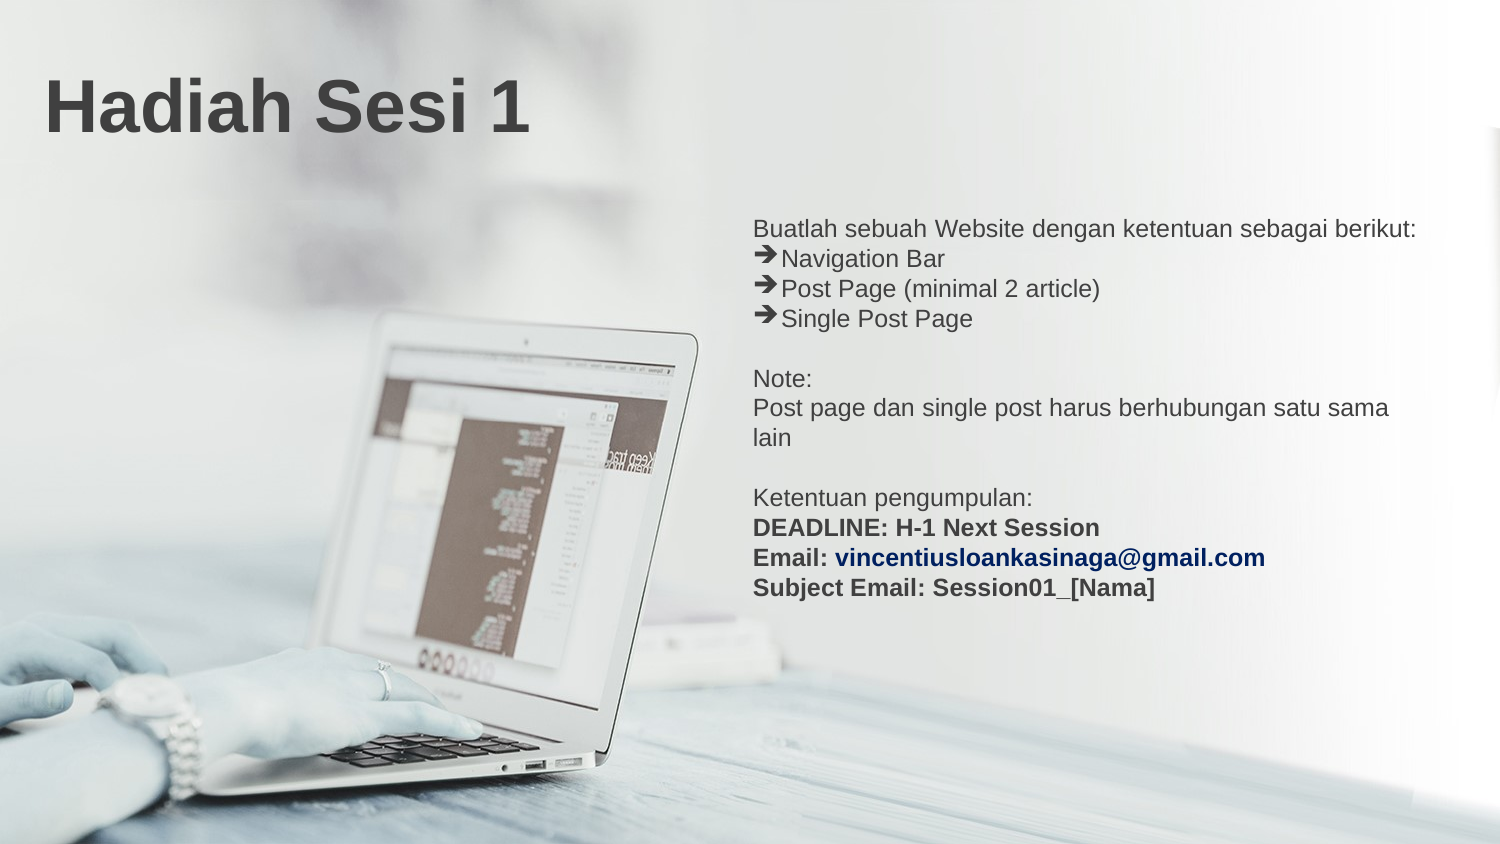

Hadiah Sesi 1

Buatlah sebuah Website dengan ketentuan sebagai berikut:
Navigation Bar
Post Page (minimal 2 article)
Single Post Page

Note:
Post page dan single post harus berhubungan satu sama lain

Ketentuan pengumpulan:
DEADLINE: H-1 Next Session
Email: vincentiusloankasinaga@gmail.com
Subject Email: Session01_[Nama]